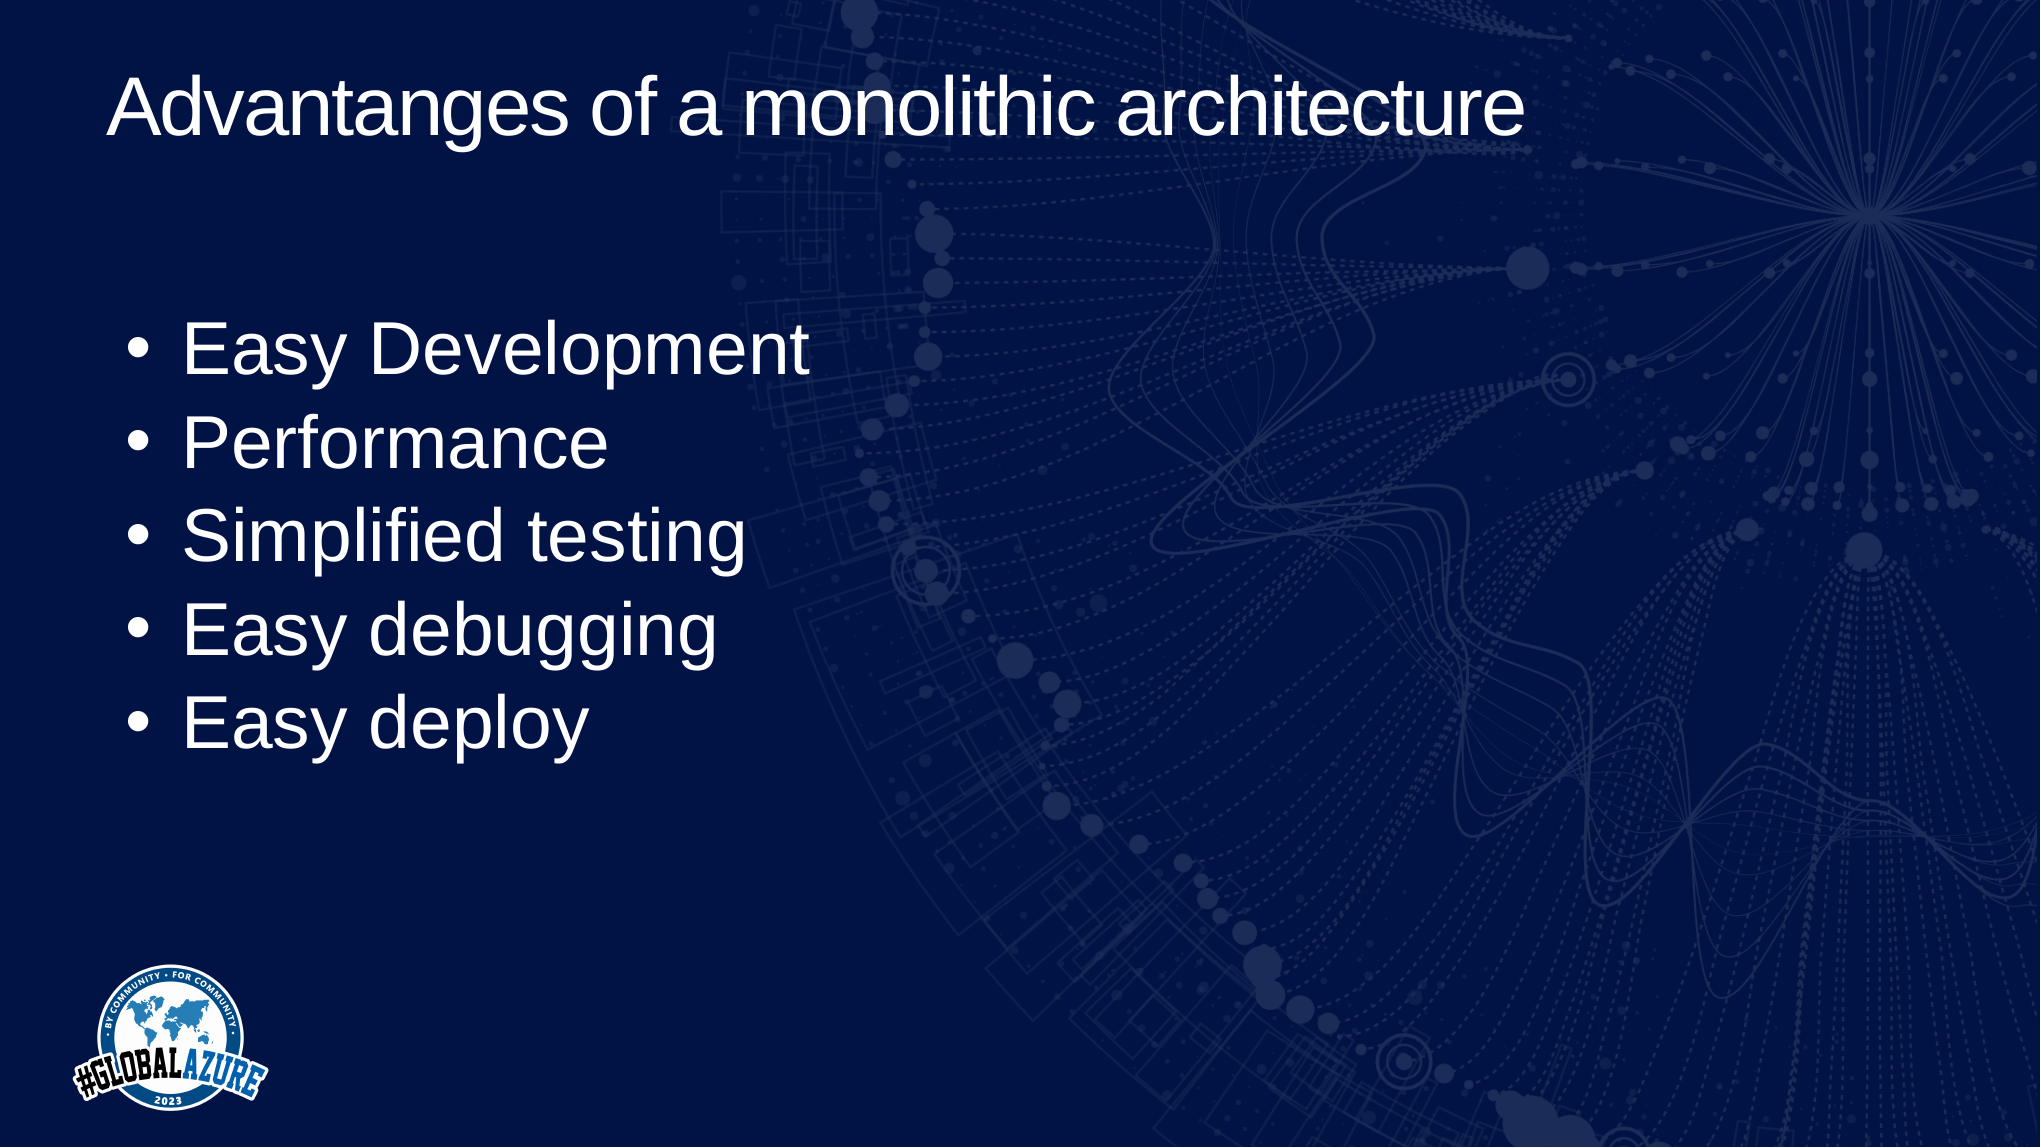

Advantanges of a monolithic architecture
Easy Development
Performance
Simplified testing
Easy debugging
Easy deploy